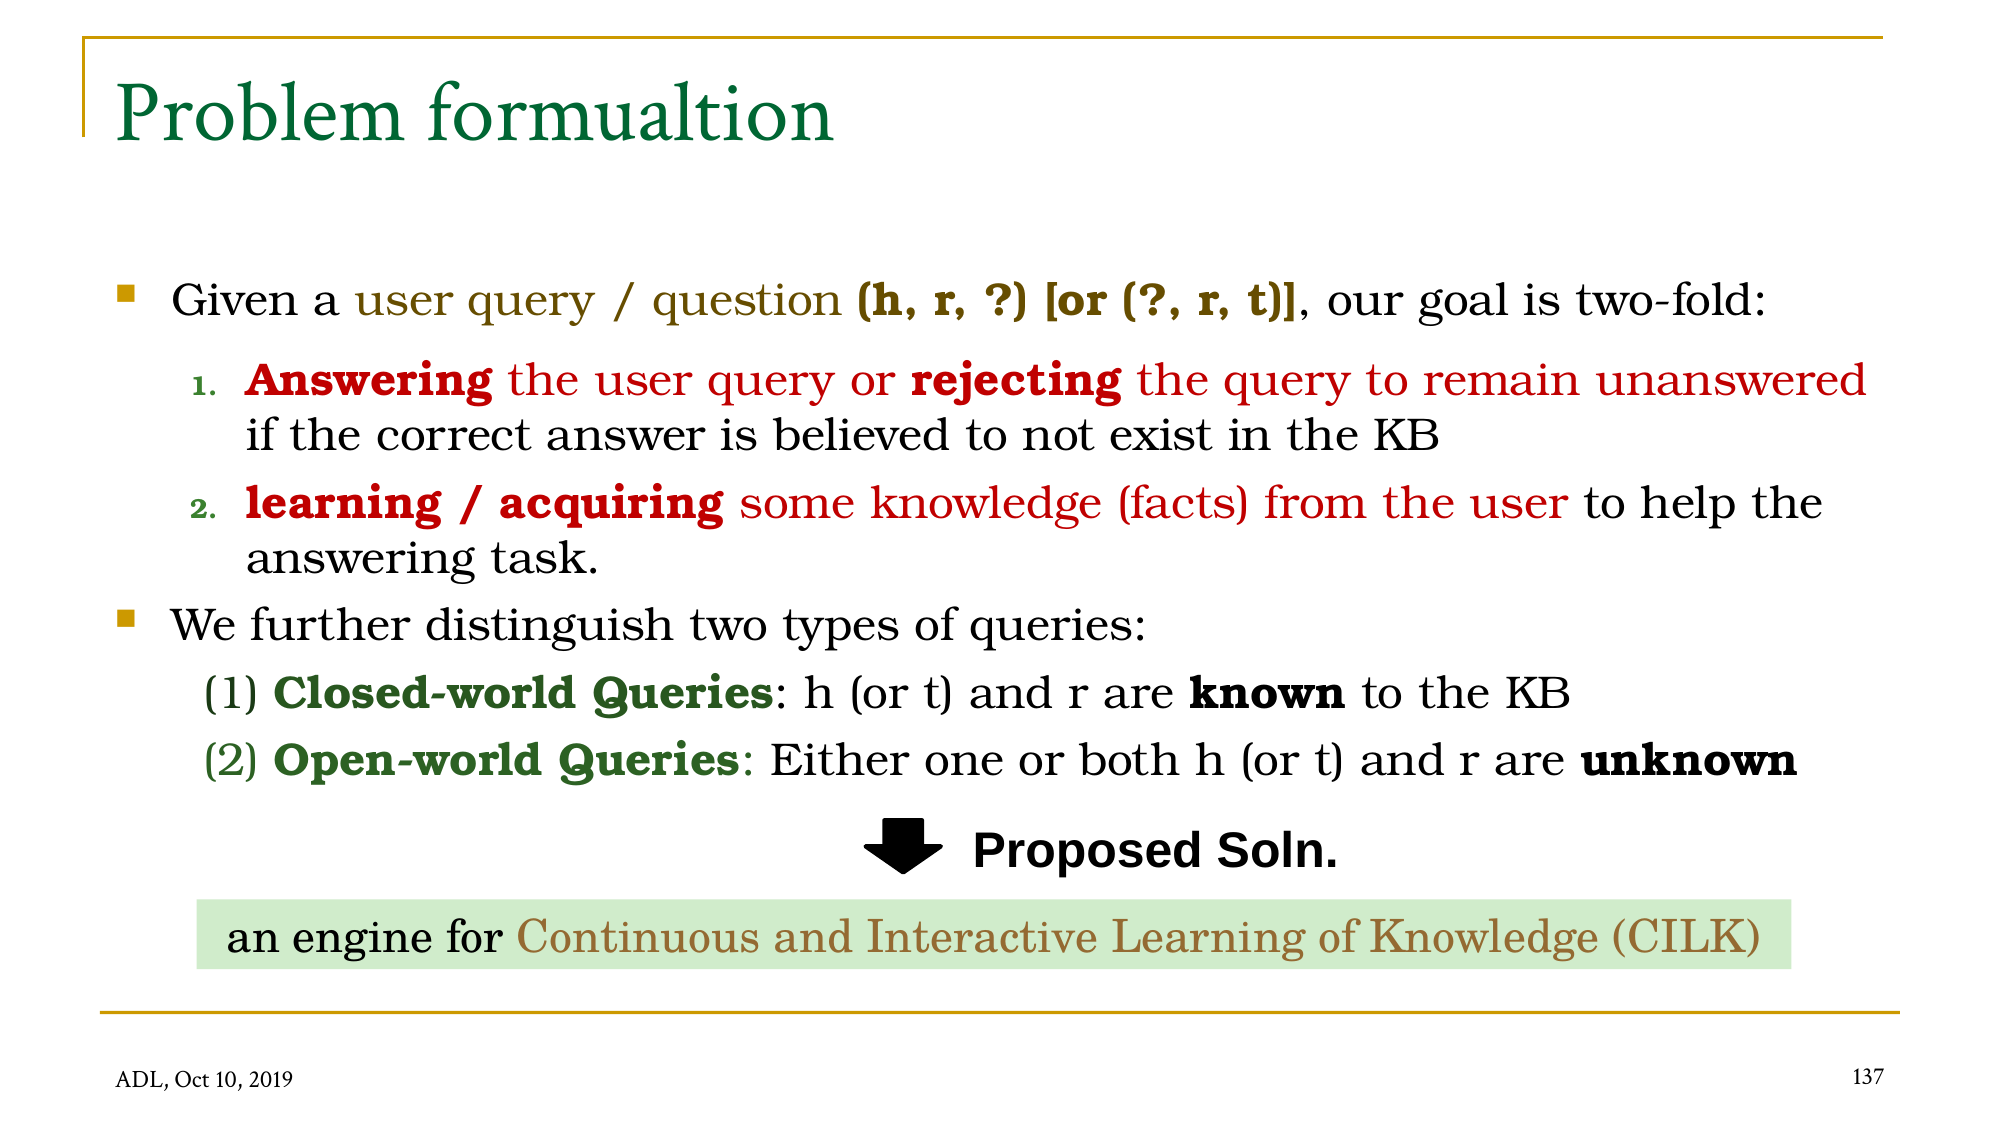

# Problem formualtion
Given a user query / question (h, r, ?) [or (?, r, t)], our goal is two-fold:
Answering the user query or rejecting the query to remain unanswered if the correct answer is believed to not exist in the KB
learning / acquiring some knowledge (facts) from the user to help the answering task.
We further distinguish two types of queries:
      (1) Closed-world Queries: h (or t) and r are known to the KB
      (2) Open-world Queries: Either one or both h (or t) and r are unknown

Proposed Soln.

an engine for Continuous and Interactive Learning of Knowledge (CILK)
137
ADL, Oct 10, 2019